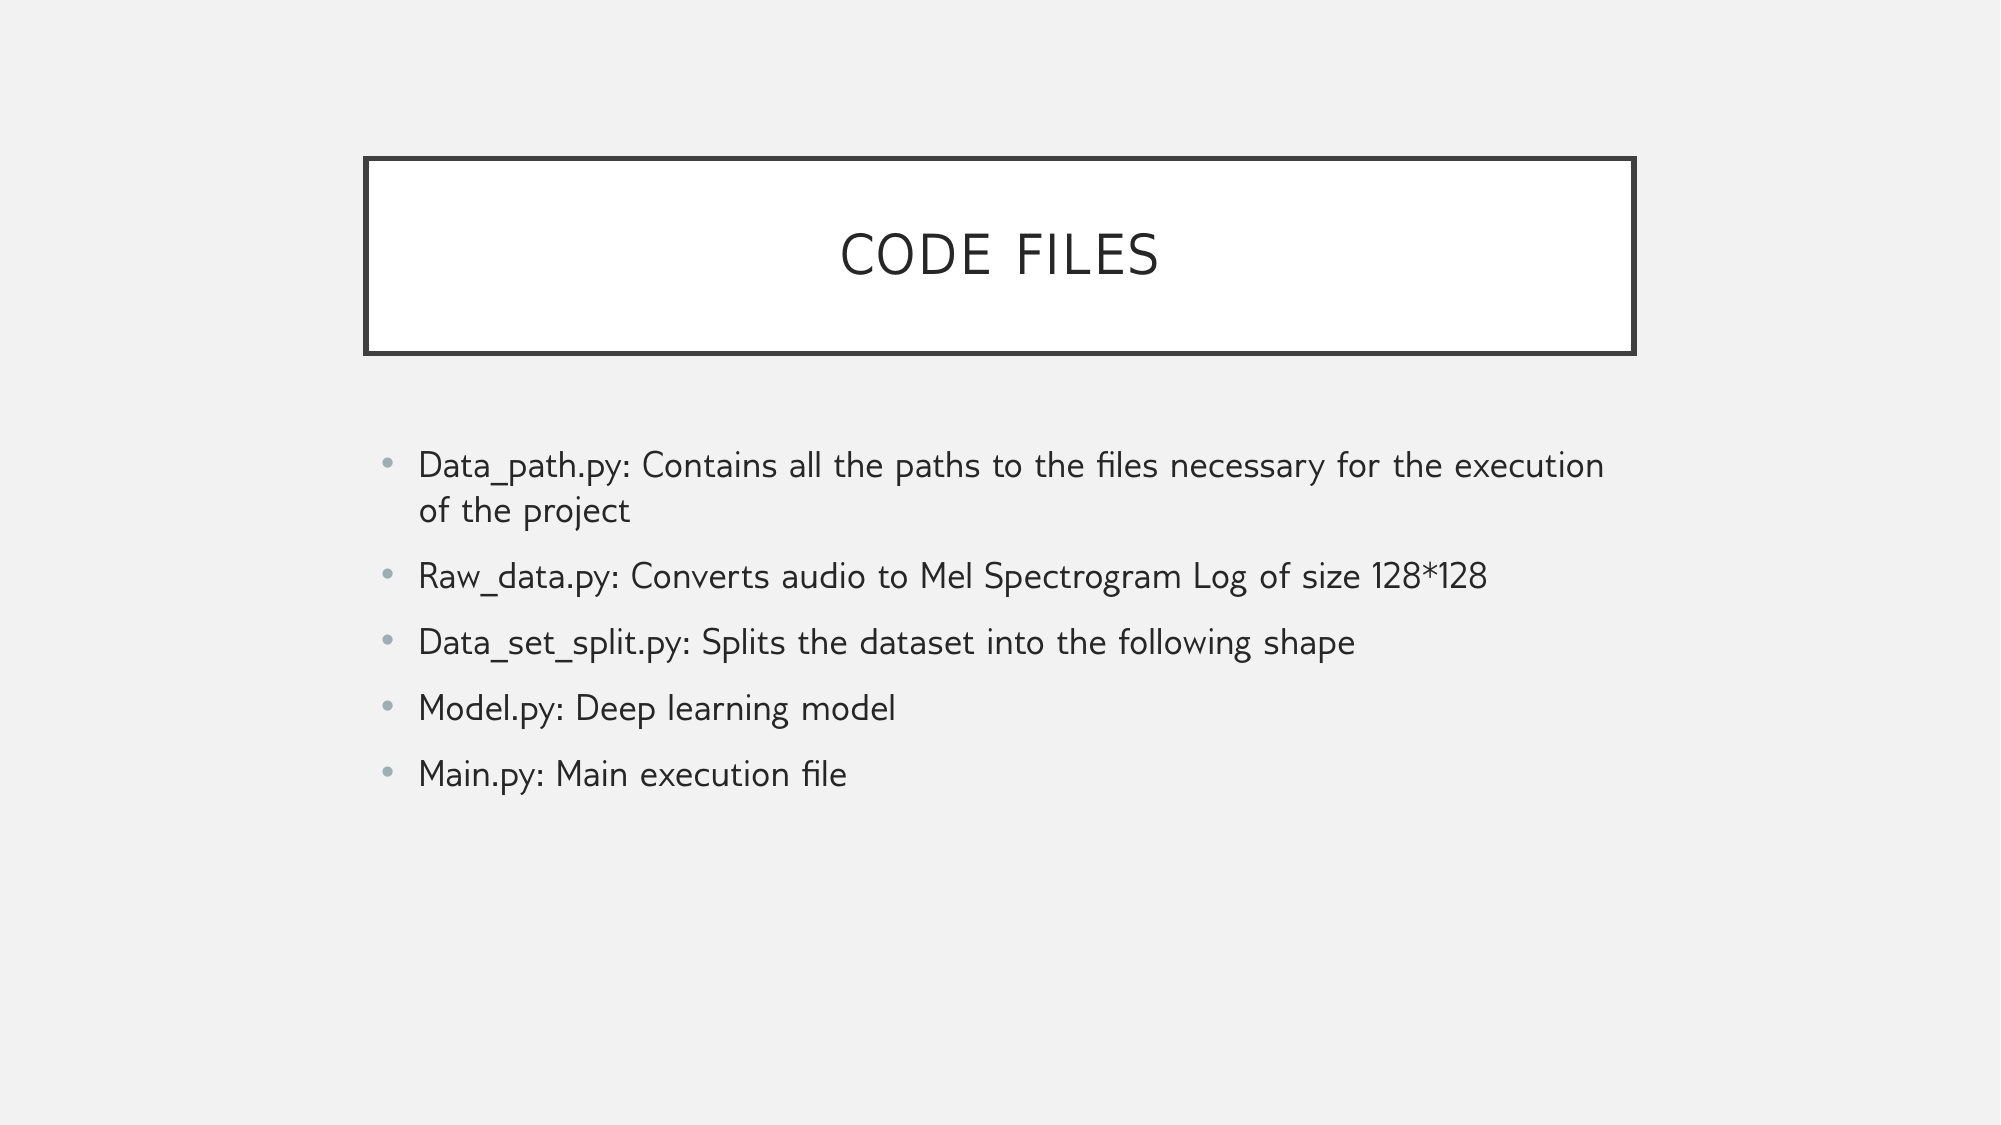

# Code files
Data_path.py: Contains all the paths to the files necessary for the execution of the project
Raw_data.py: Converts audio to Mel Spectrogram Log of size 128*128
Data_set_split.py: Splits the dataset into the following shape
Model.py: Deep learning model
Main.py: Main execution file